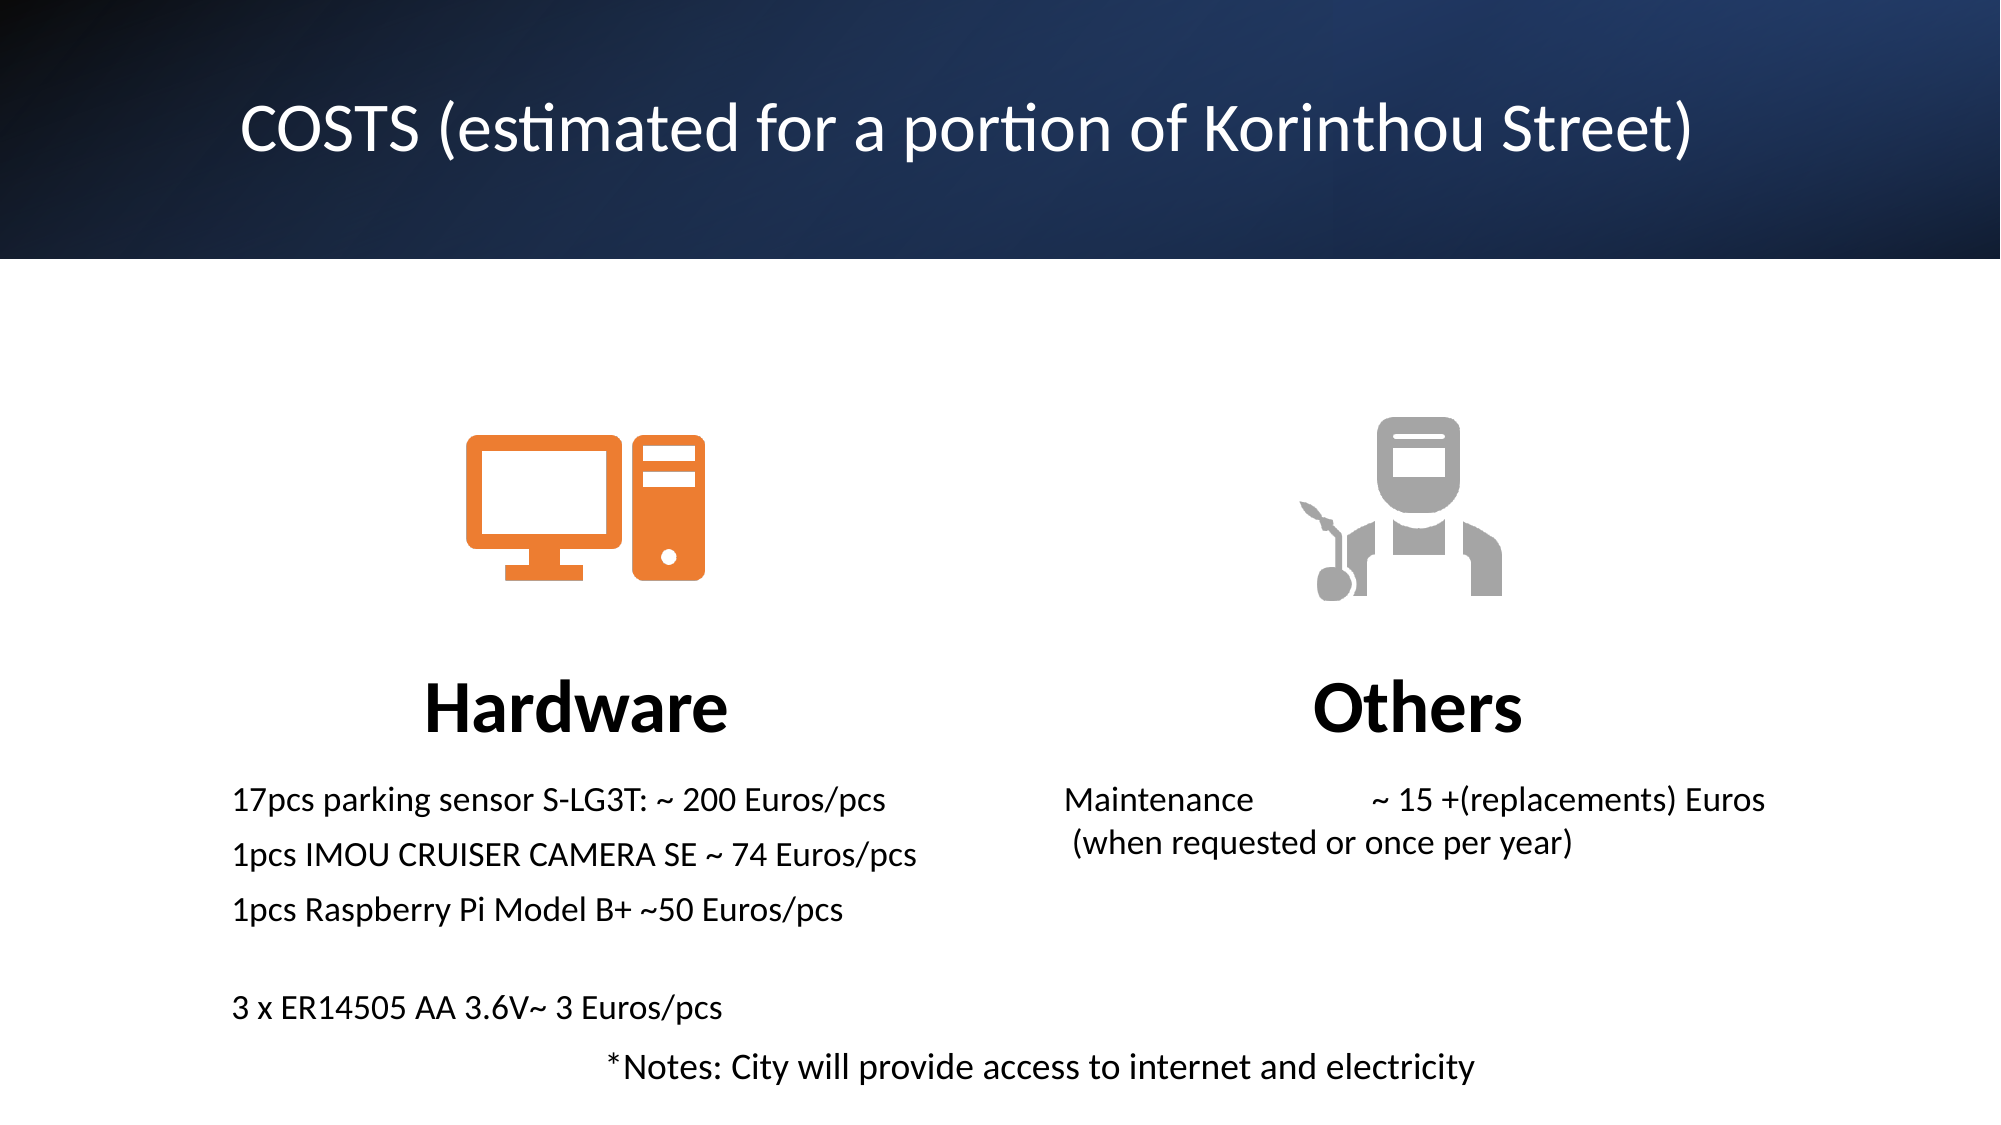

# COSTS (estimated for a portion of Korinthou Street)
Hardware
17pcs parking sensor S-LG3T: ~ 200 Euros/pcs
1pcs IMOU CRUISER CAMERA SE ~ 74 Euros/pcs
1pcs Raspberry Pi Model B+ ~50 Euros/pcs
3 x ER14505 AA 3.6V~ 3 Euros/pcs
Others
Maintenance  	 ~ 15 +(replacements) Euros  (when requested or once per year)
*Notes: City will provide access to internet and electricity